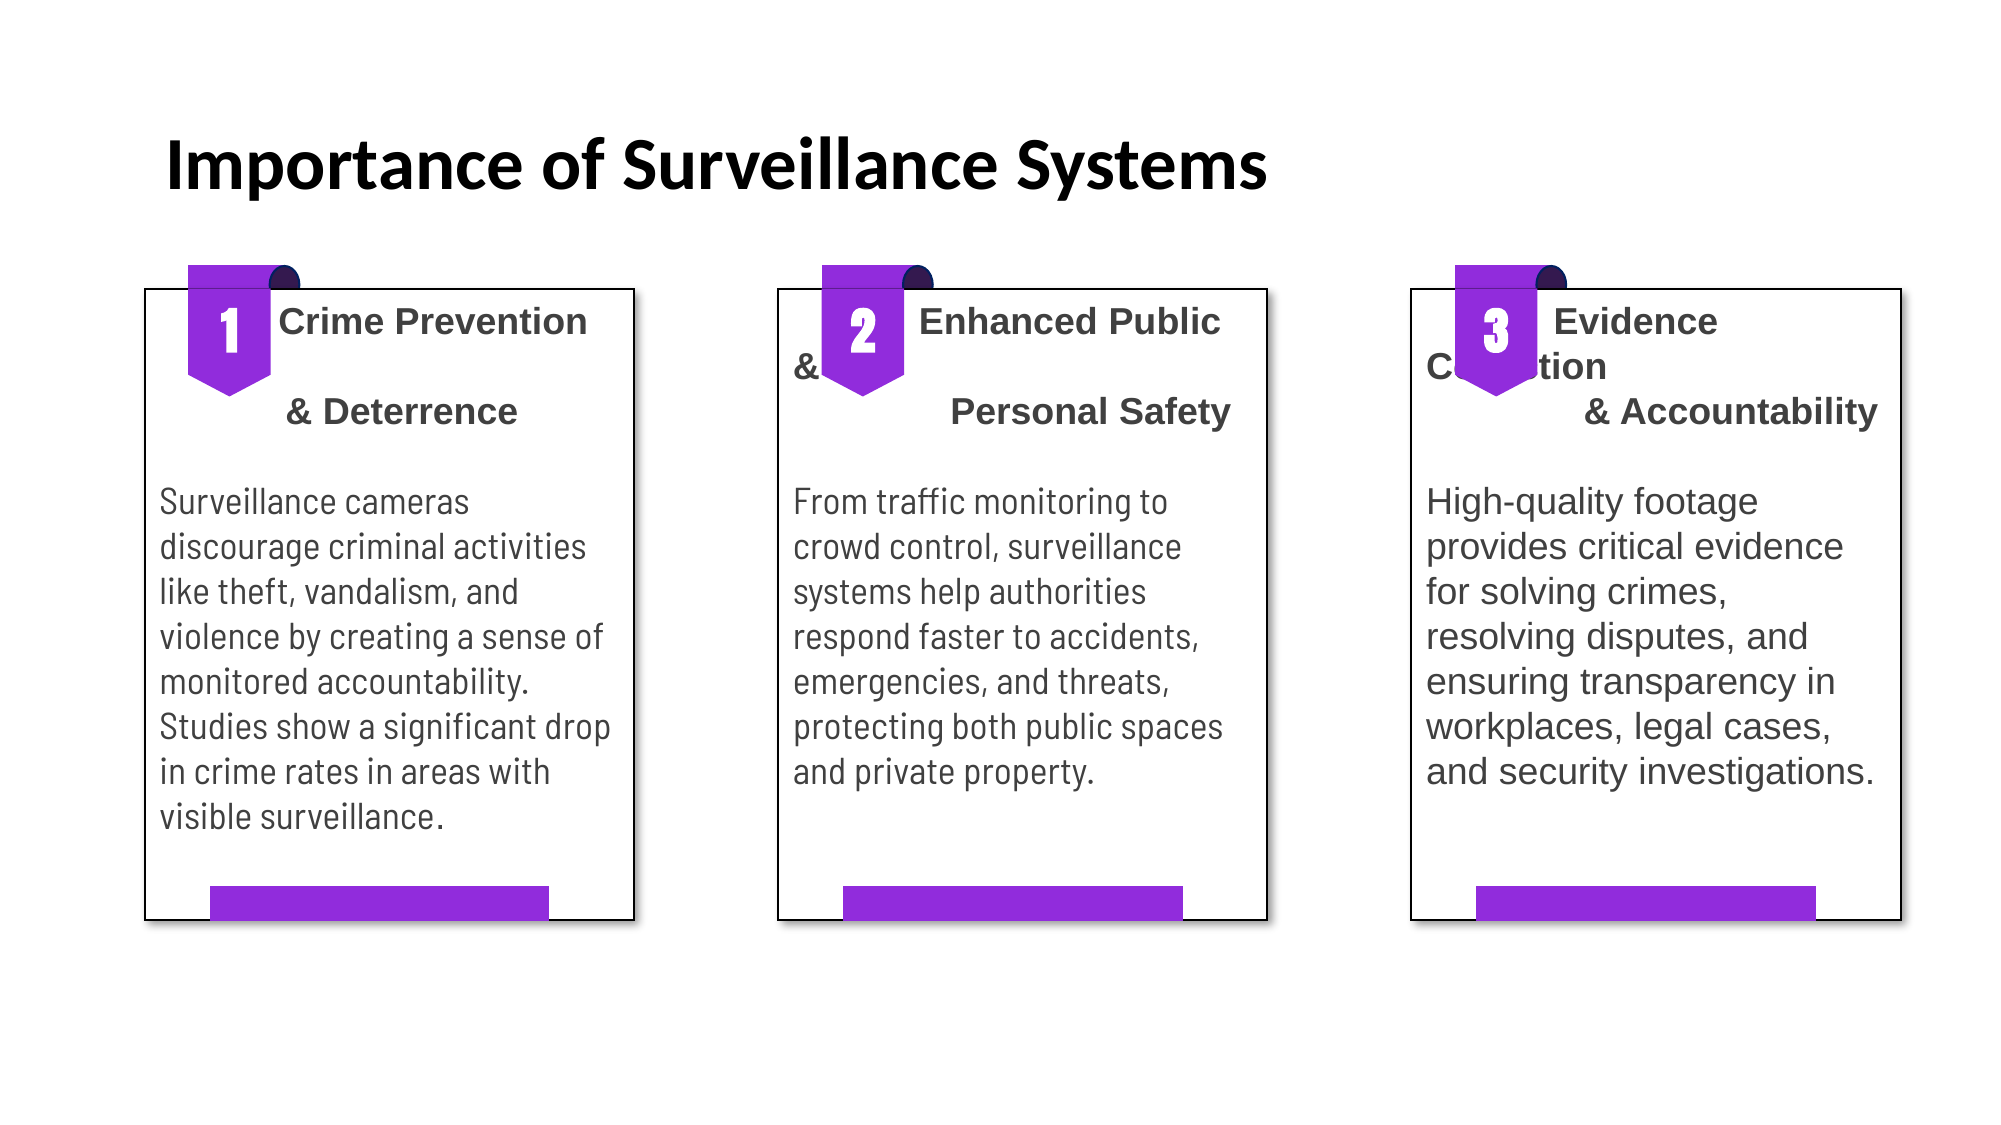

Importance of Surveillance Systems

              Crime Prevention
            & Deterrence

Surveillance cameras discourage criminal activities like theft, vandalism, and violence by creating a sense of monitored accountability. Studies show a significant drop in crime rates in areas with visible surveillance.
1

            Enhanced Public &
               Personal Safety

From traffic monitoring to crowd control, surveillance systems help authorities respond faster to accidents, emergencies, and threats, protecting both public spaces and private property.
2

               Evidence Collection
               & Accountability

High-quality footage provides critical evidence for solving crimes, resolving disputes, and ensuring transparency in workplaces, legal cases, and security investigations.
3